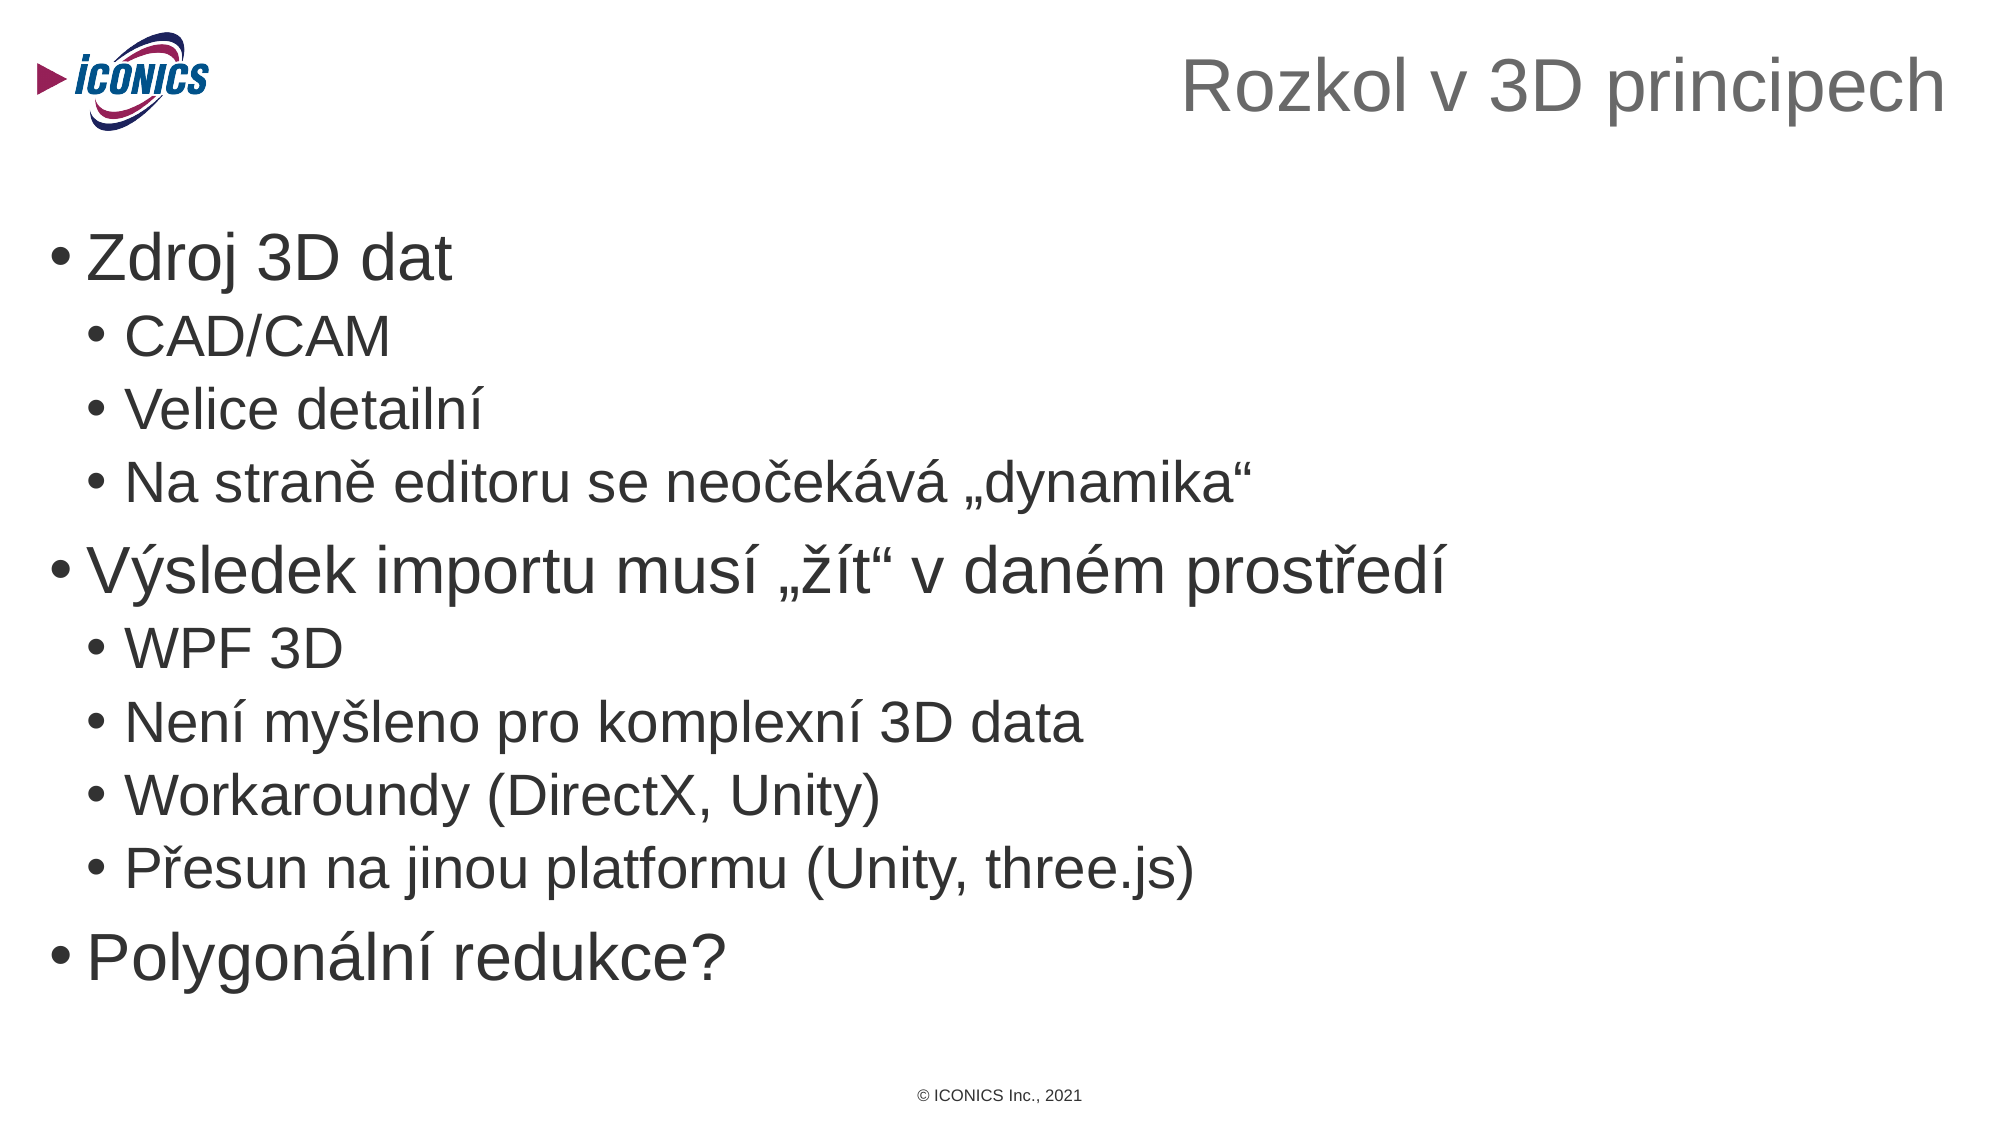

# Rozkol v 3D principech
Zdroj 3D dat
CAD/CAM
Velice detailní
Na straně editoru se neočekává „dynamika“
Výsledek importu musí „žít“ v daném prostředí
WPF 3D
Není myšleno pro komplexní 3D data
Workaroundy (DirectX, Unity)
Přesun na jinou platformu (Unity, three.js)
Polygonální redukce?